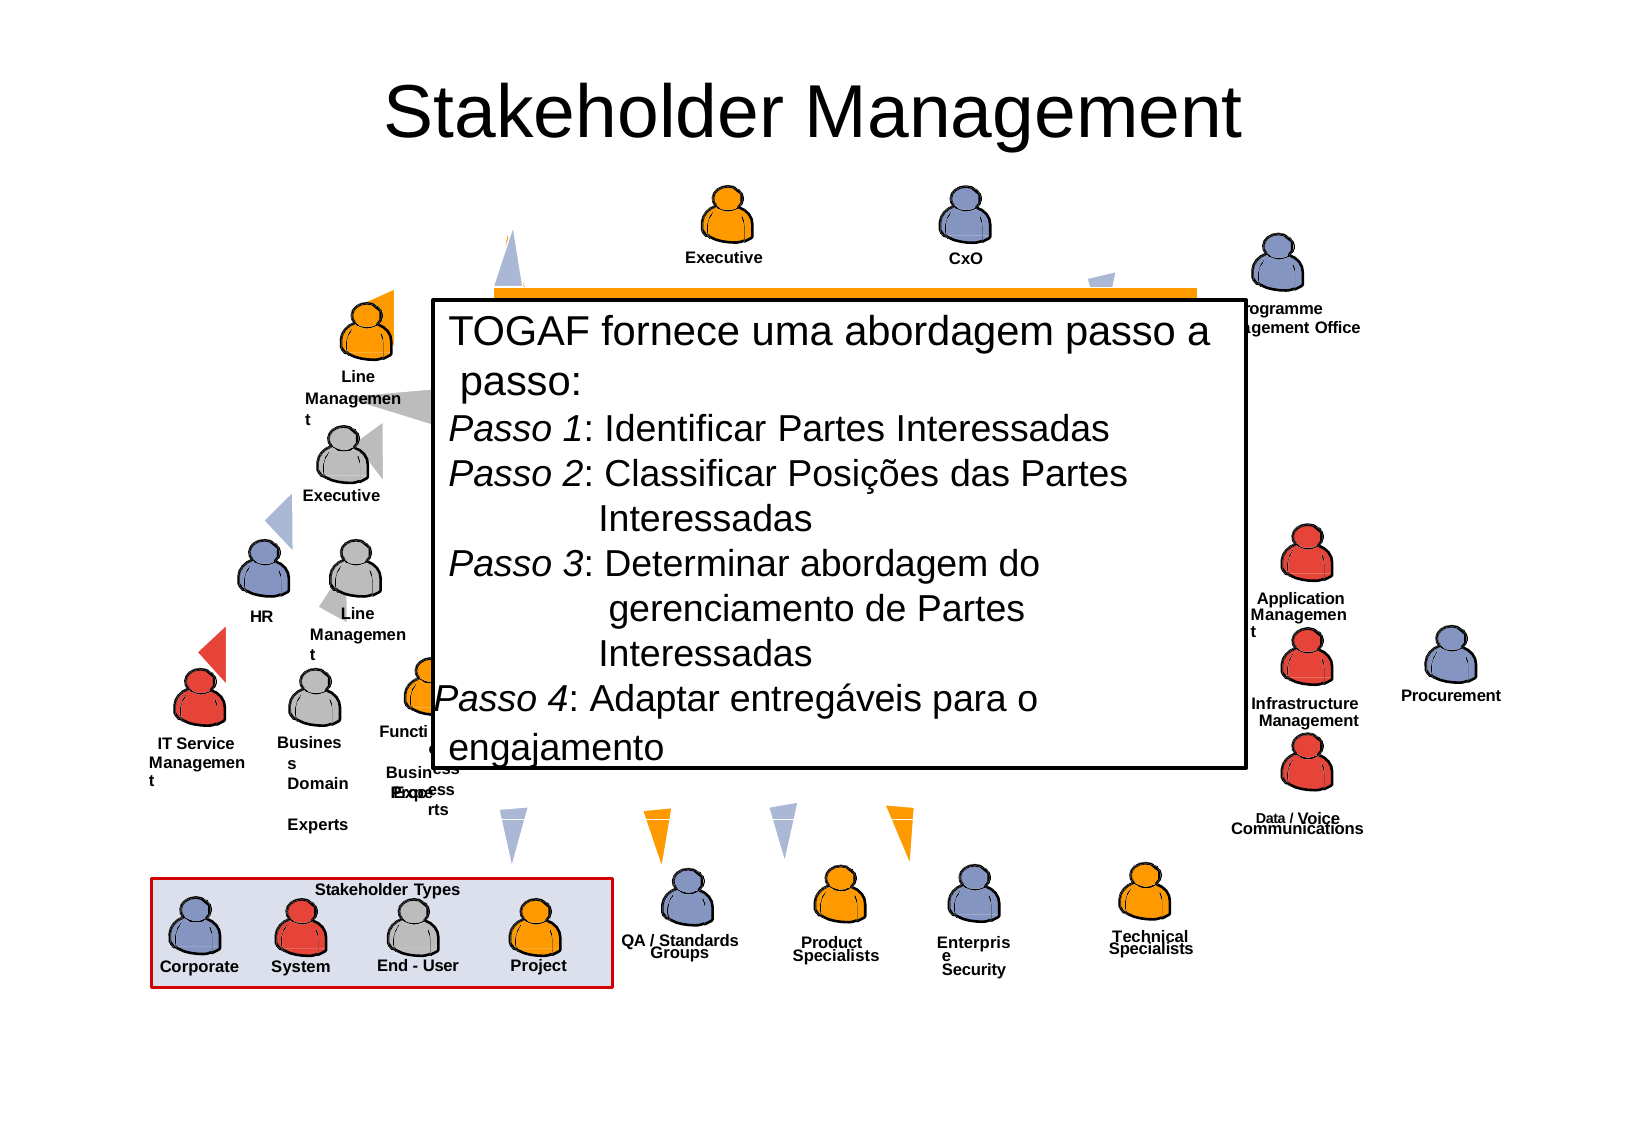

# Stakeholder Management

Executive
CxO

ogramme
gement Office
Pr
Mana

onal /  ess  ess  rts
TOGAF fornece uma abordagem passo a  passo:
Passo 1: Identificar Partes Interessadas
Passo 2: Classificar Posições das Partes
Interessadas
Passo 3: Determinar abordagem do  gerenciamento de Partes  Interessadas
Passo 4: Adaptar entregáveis para o
engajamento

Line  Management

Executive

Application  Management
Line  Management
HR

Procurement

Infrastructure  Management
Functi  Busin  Proc
Business  Domain  Experts
IT Service  Management

Expe
Data / Voice

Communications

Stakeholder Types

Technical
QA / Standards
Product  Specialists
Enterprise  Security
Specialists
Groups
End - User
Project
Corporate	System